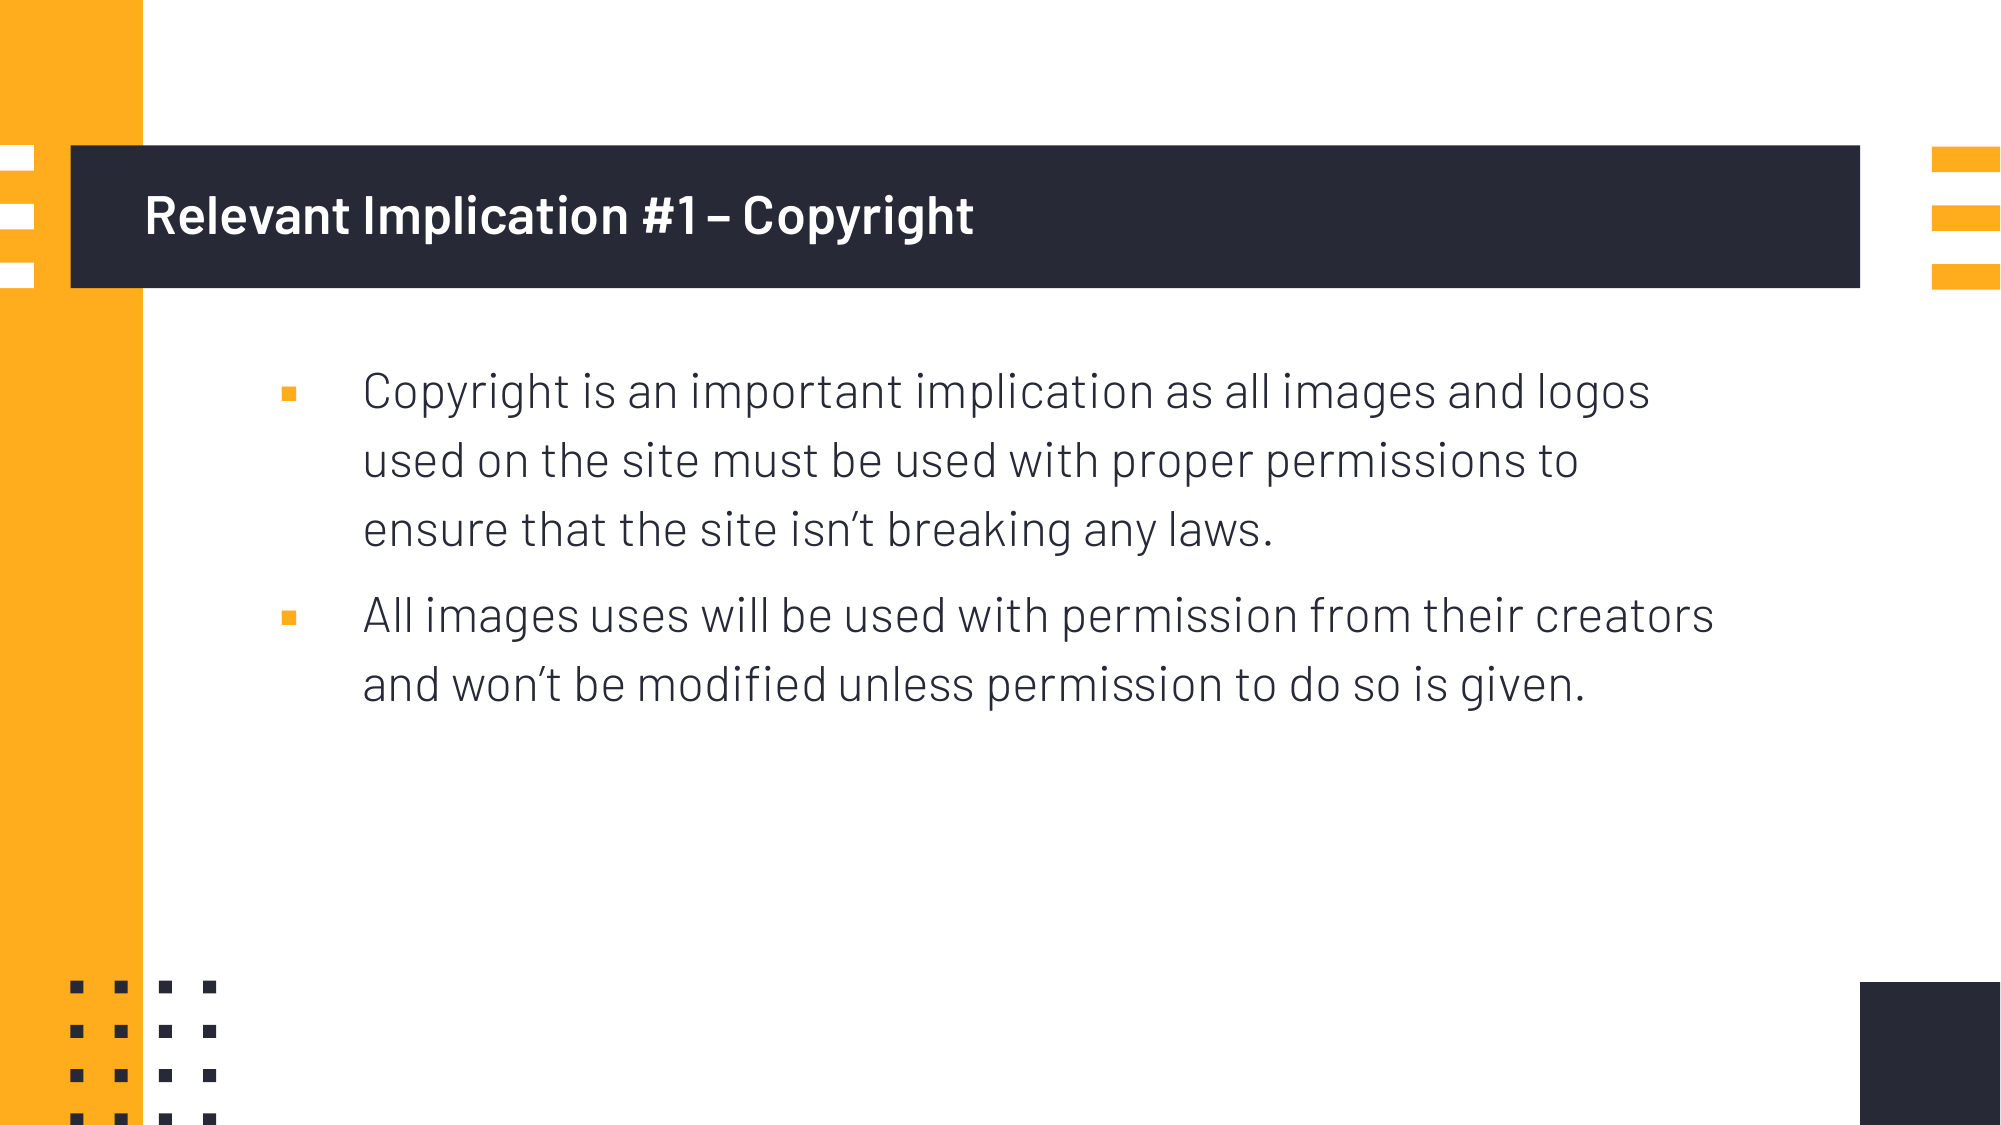

# Relevant Implication #1 – Copyright
Copyright is an important implication as all images and logos used on the site must be used with proper permissions to ensure that the site isn’t breaking any laws.
All images uses will be used with permission from their creators and won’t be modified unless permission to do so is given.